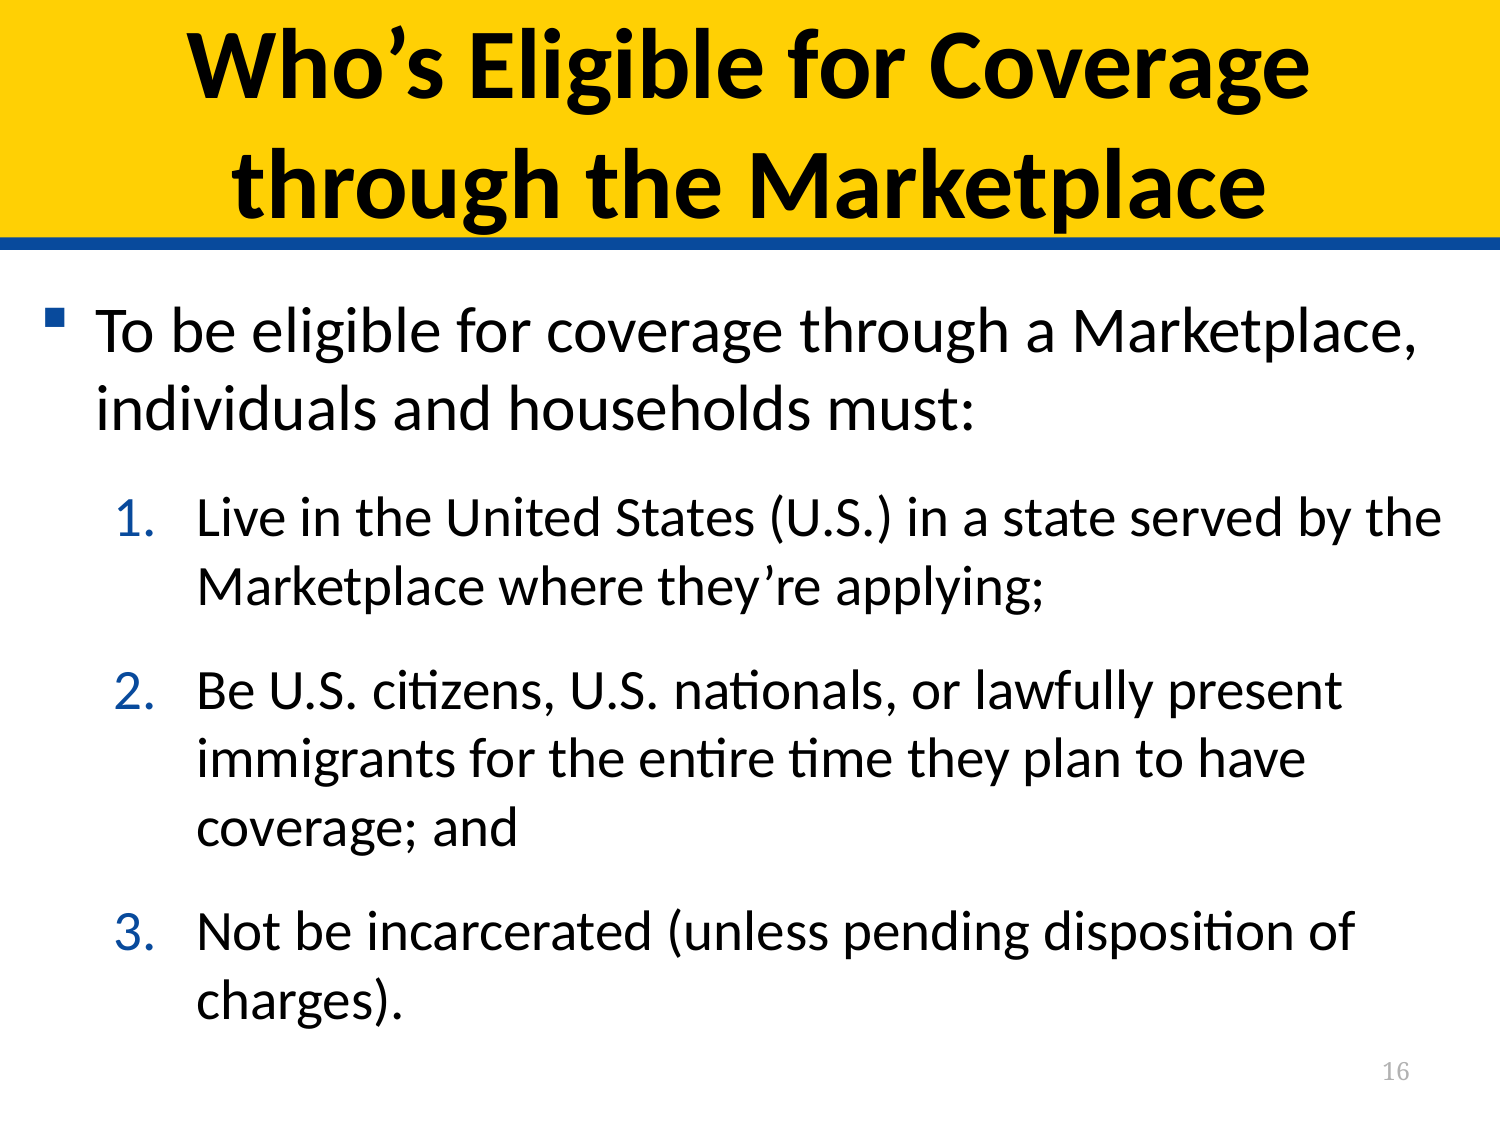

# Who’s Eligible for Coverage through the Marketplace
To be eligible for coverage through a Marketplace, individuals and households must:
Live in the United States (U.S.) in a state served by the Marketplace where they’re applying;
Be U.S. citizens, U.S. nationals, or lawfully present immigrants for the entire time they plan to have coverage; and
Not be incarcerated (unless pending disposition of charges).
16